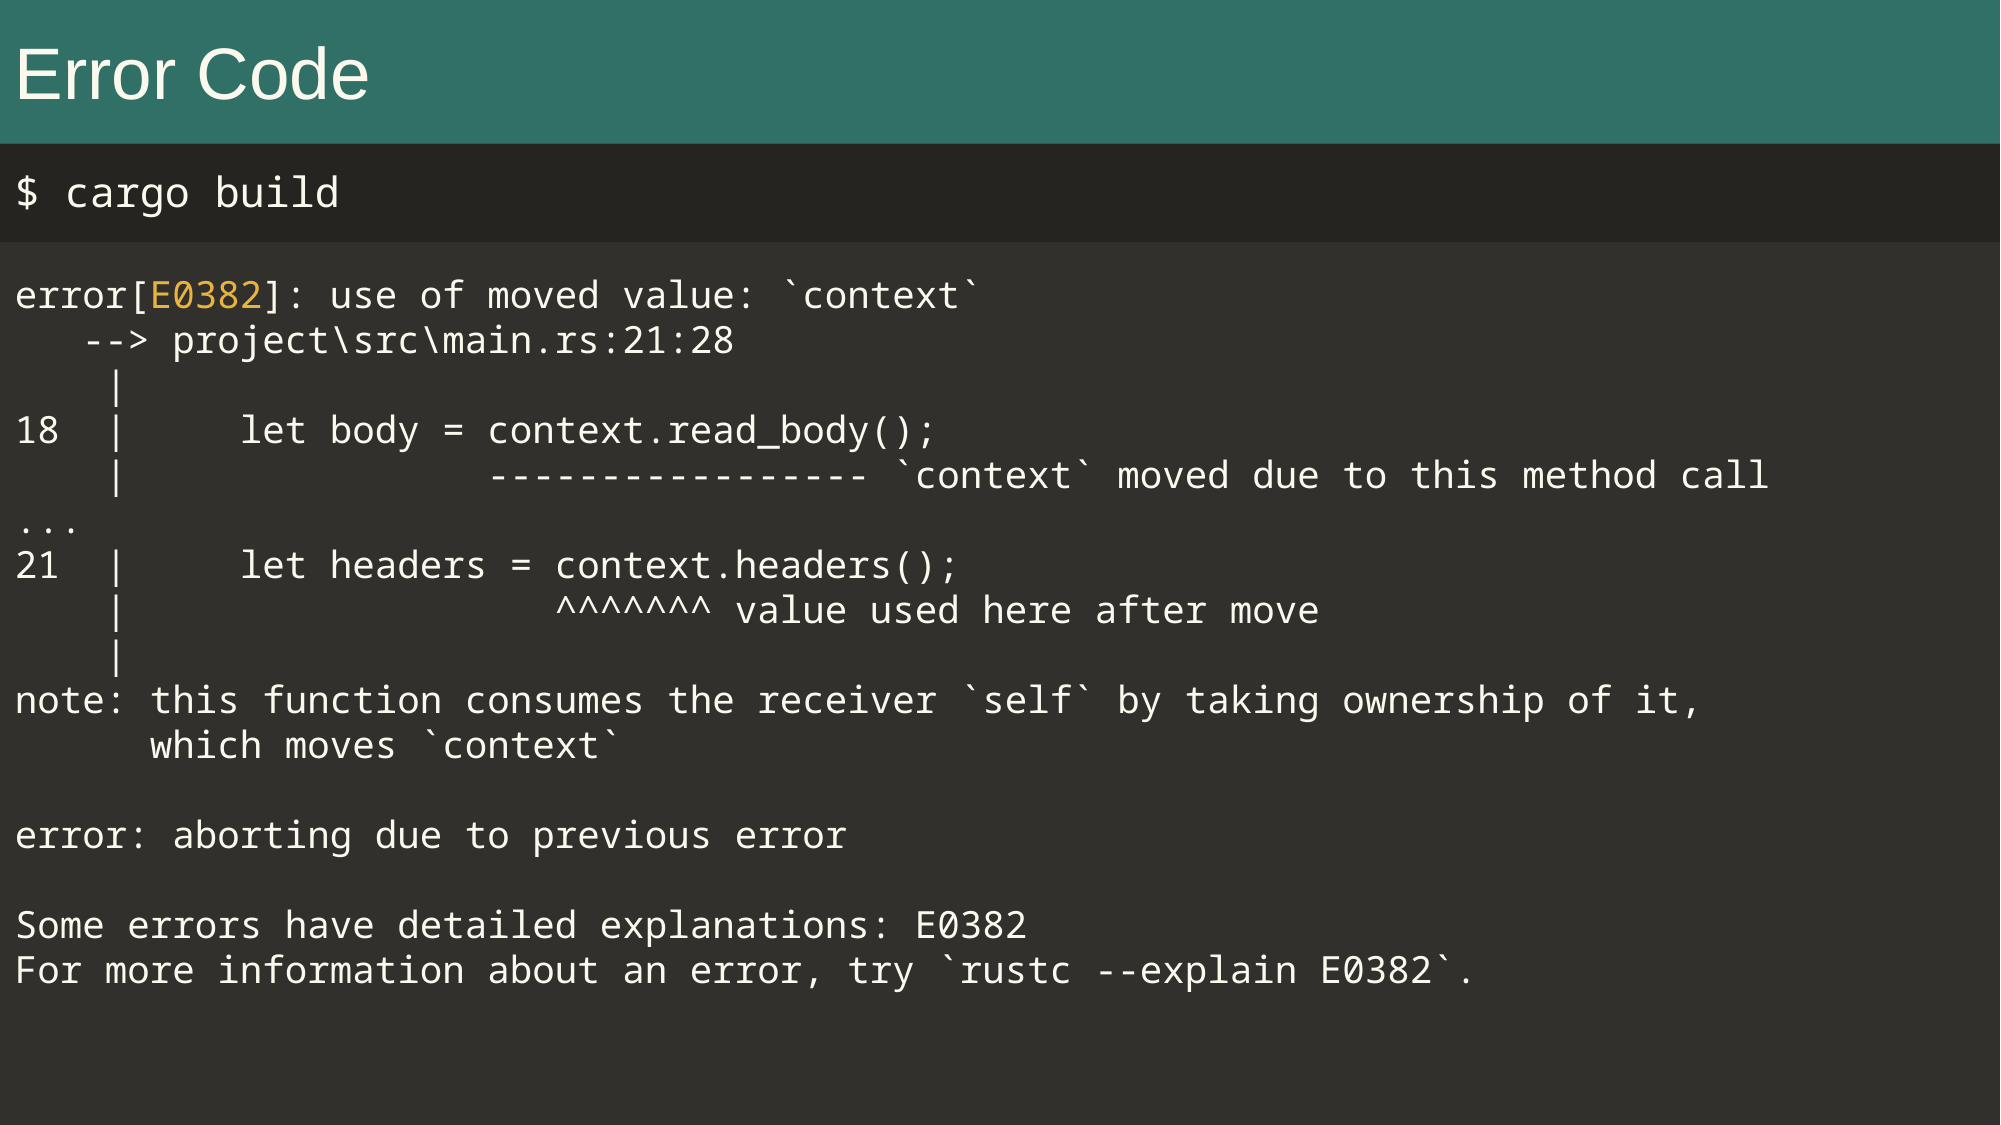

Error Code

$ cargo build
error[E0382]: use of moved value: `context`
   --> project\src\main.rs:21:28
    |
18  |     let body = context.read_body();
    |                ----------------- `context` moved due to this method call
...
21  |     let headers = context.headers();
    |                   ^^^^^^^ value used here after move
    |
note: this function consumes the receiver `self` by taking ownership of it,
      which moves `context`

error: aborting due to previous error

Some errors have detailed explanations: E0382
For more information about an error, try `rustc --explain E0382`.